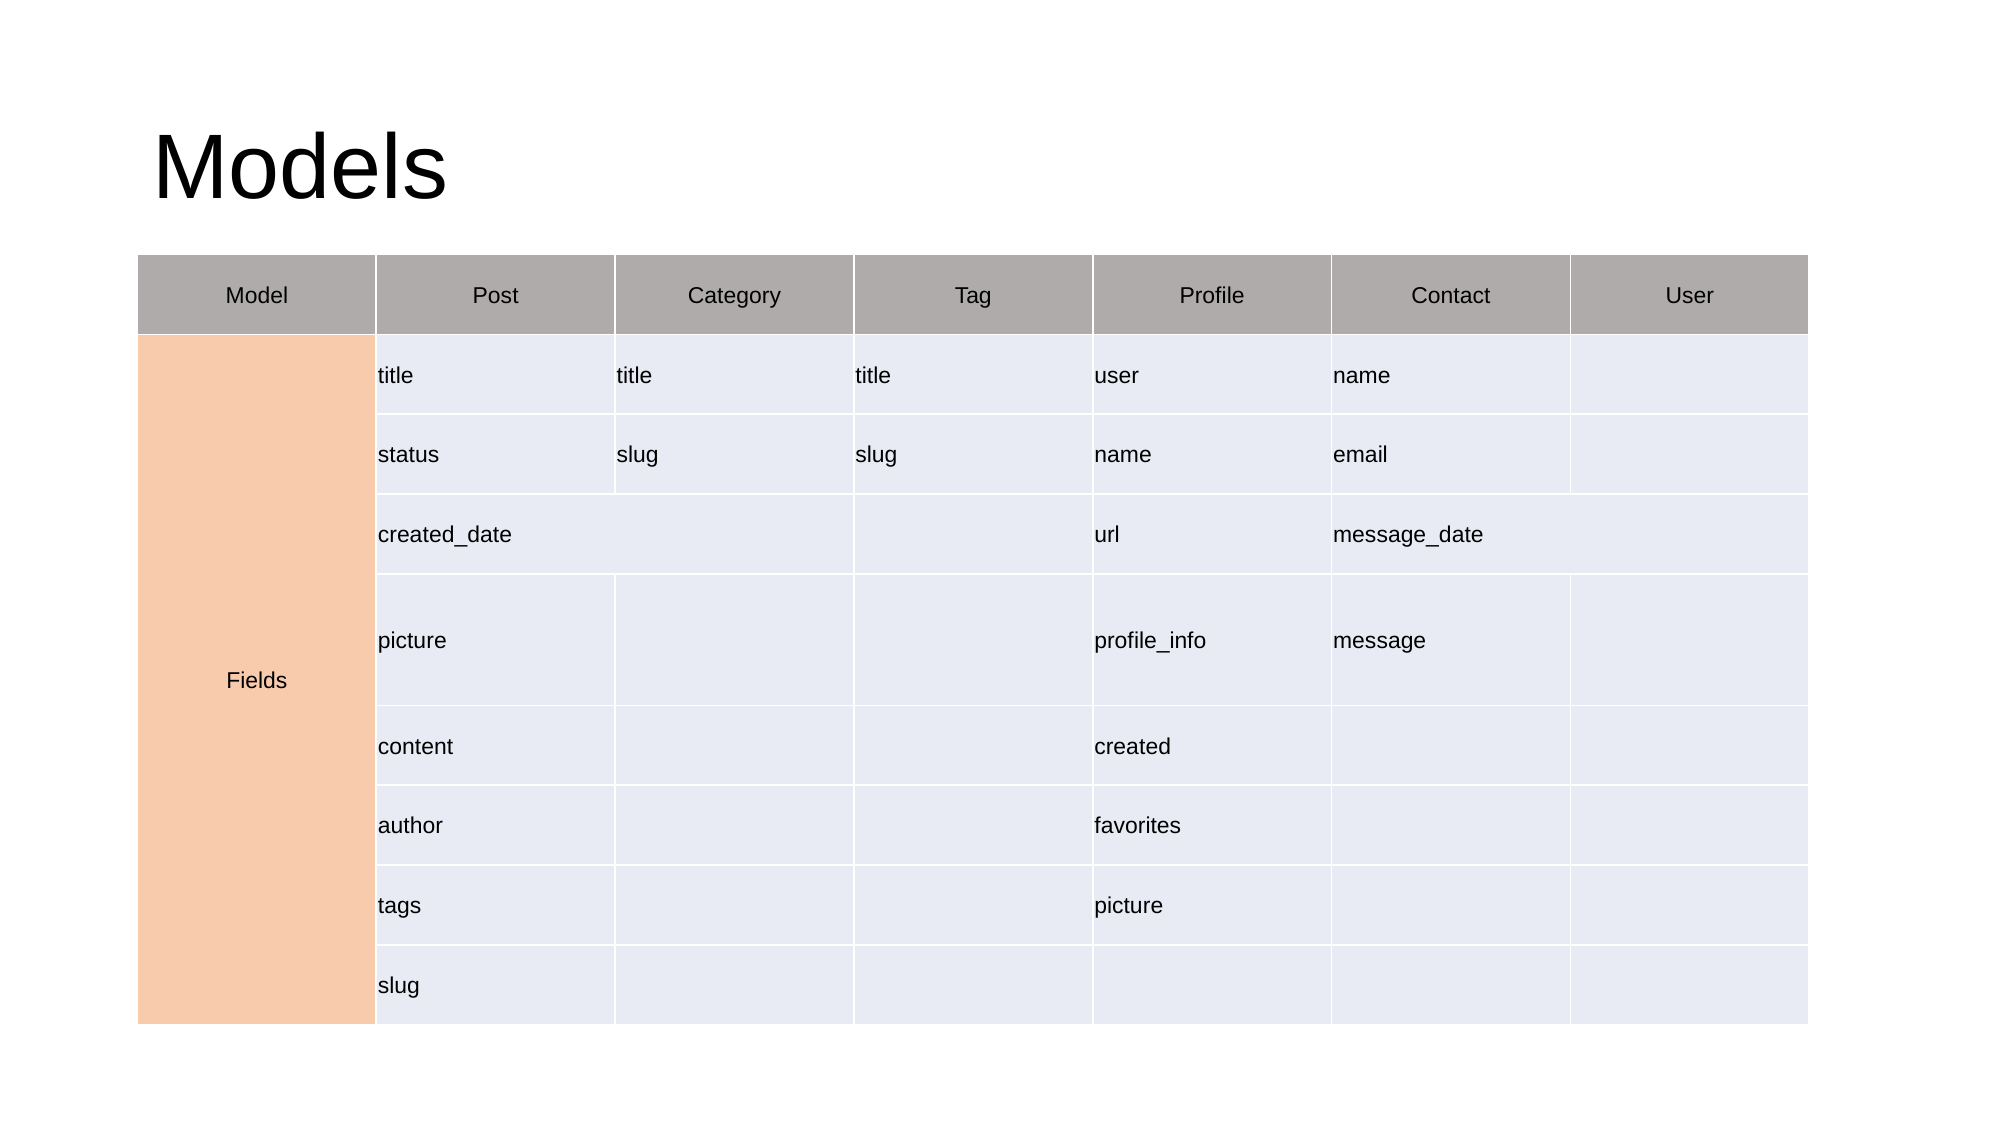

# Models
| Model | Post | Category | Tag | Profile | Contact | User |
| --- | --- | --- | --- | --- | --- | --- |
| Fields | title | title | title | user | name |  |
|  | status | slug | slug | name | email |  |
|  | created\_date |  |  | url | message\_date |  |
|  | picture |  |  | profile\_info | message |  |
|  | content |  |  | created |  |  |
|  | author |  |  | favorites |  |  |
|  | tags |  |  | picture |  |  |
|  | slug |  |  |  |  |  |